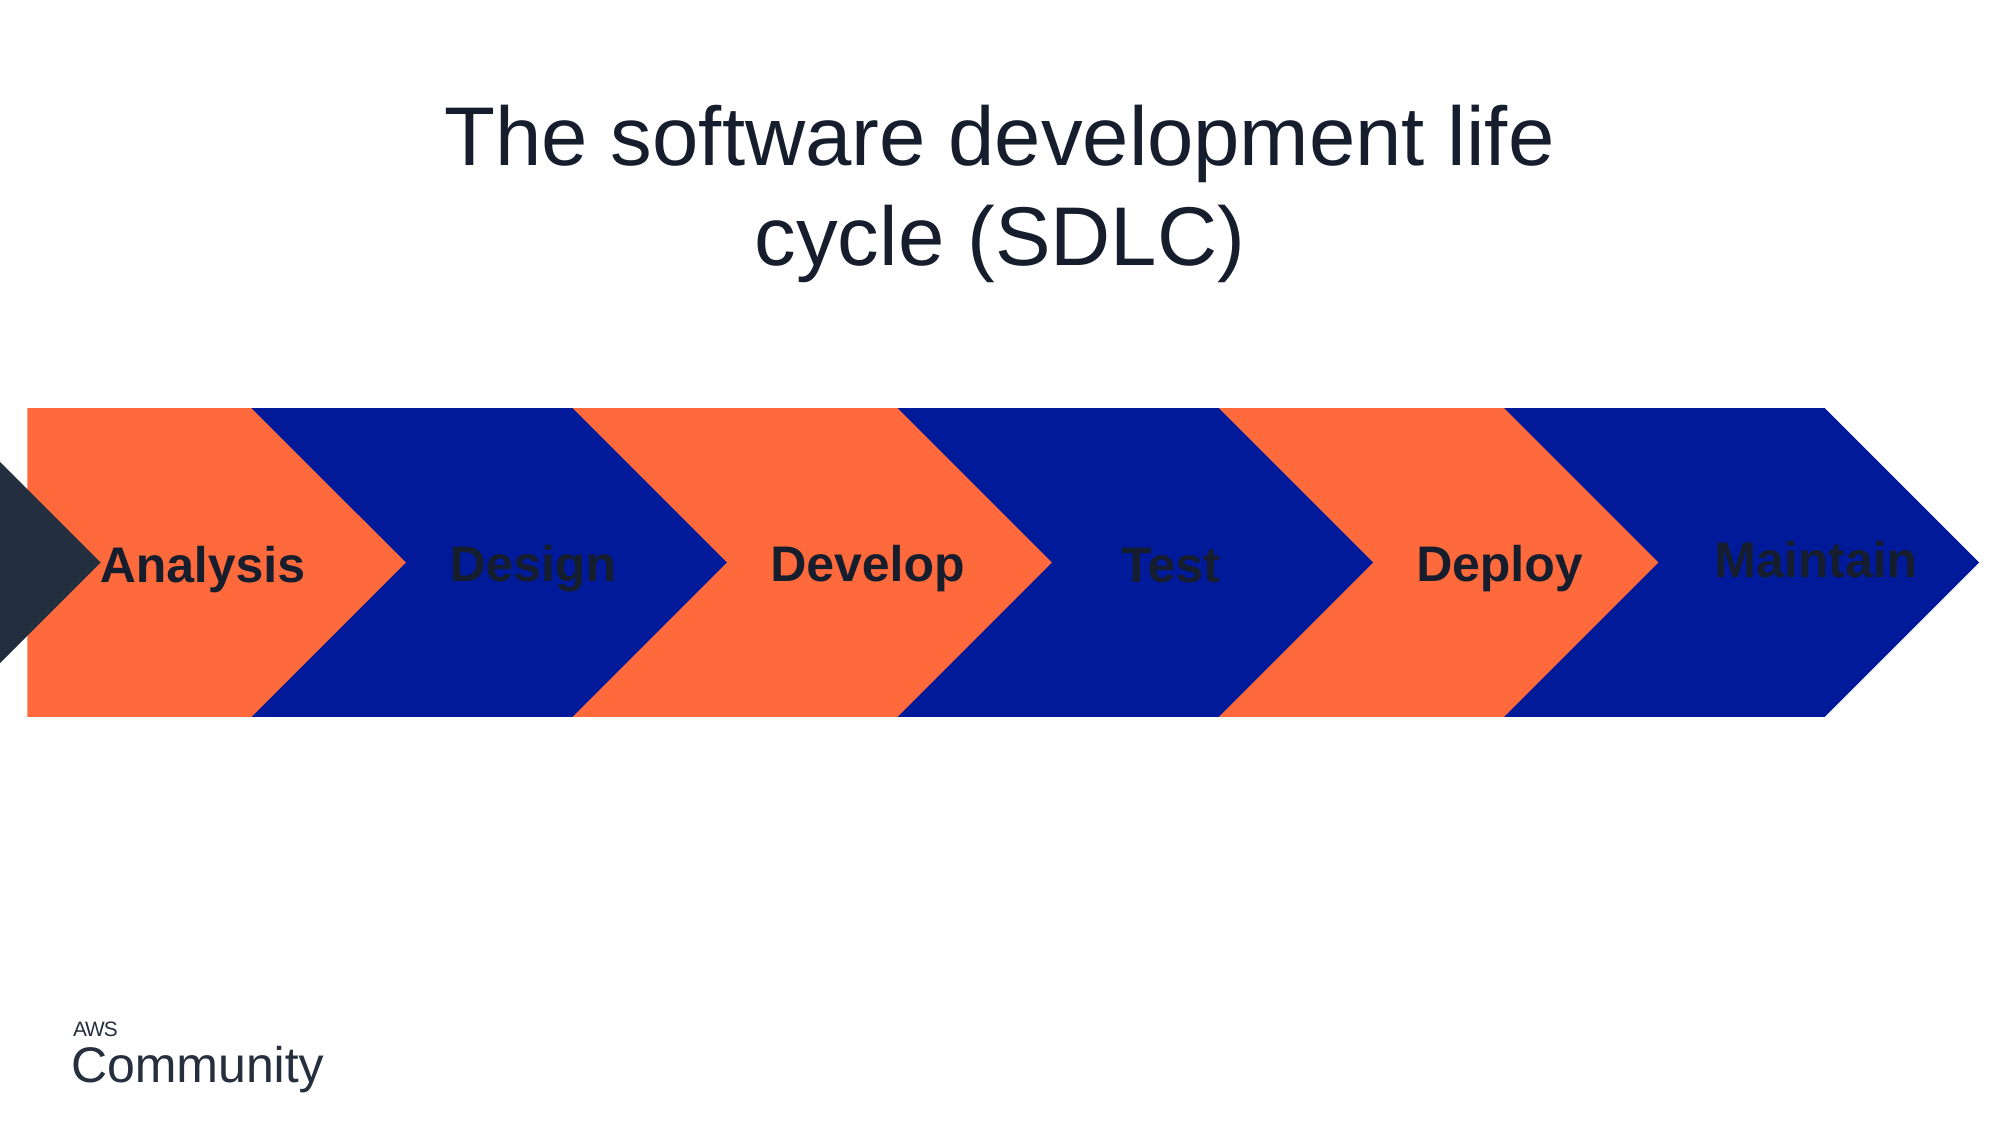

The software development life cycle (SDLC)

Maintain
Design
Develop
Deploy
Test
Analysis